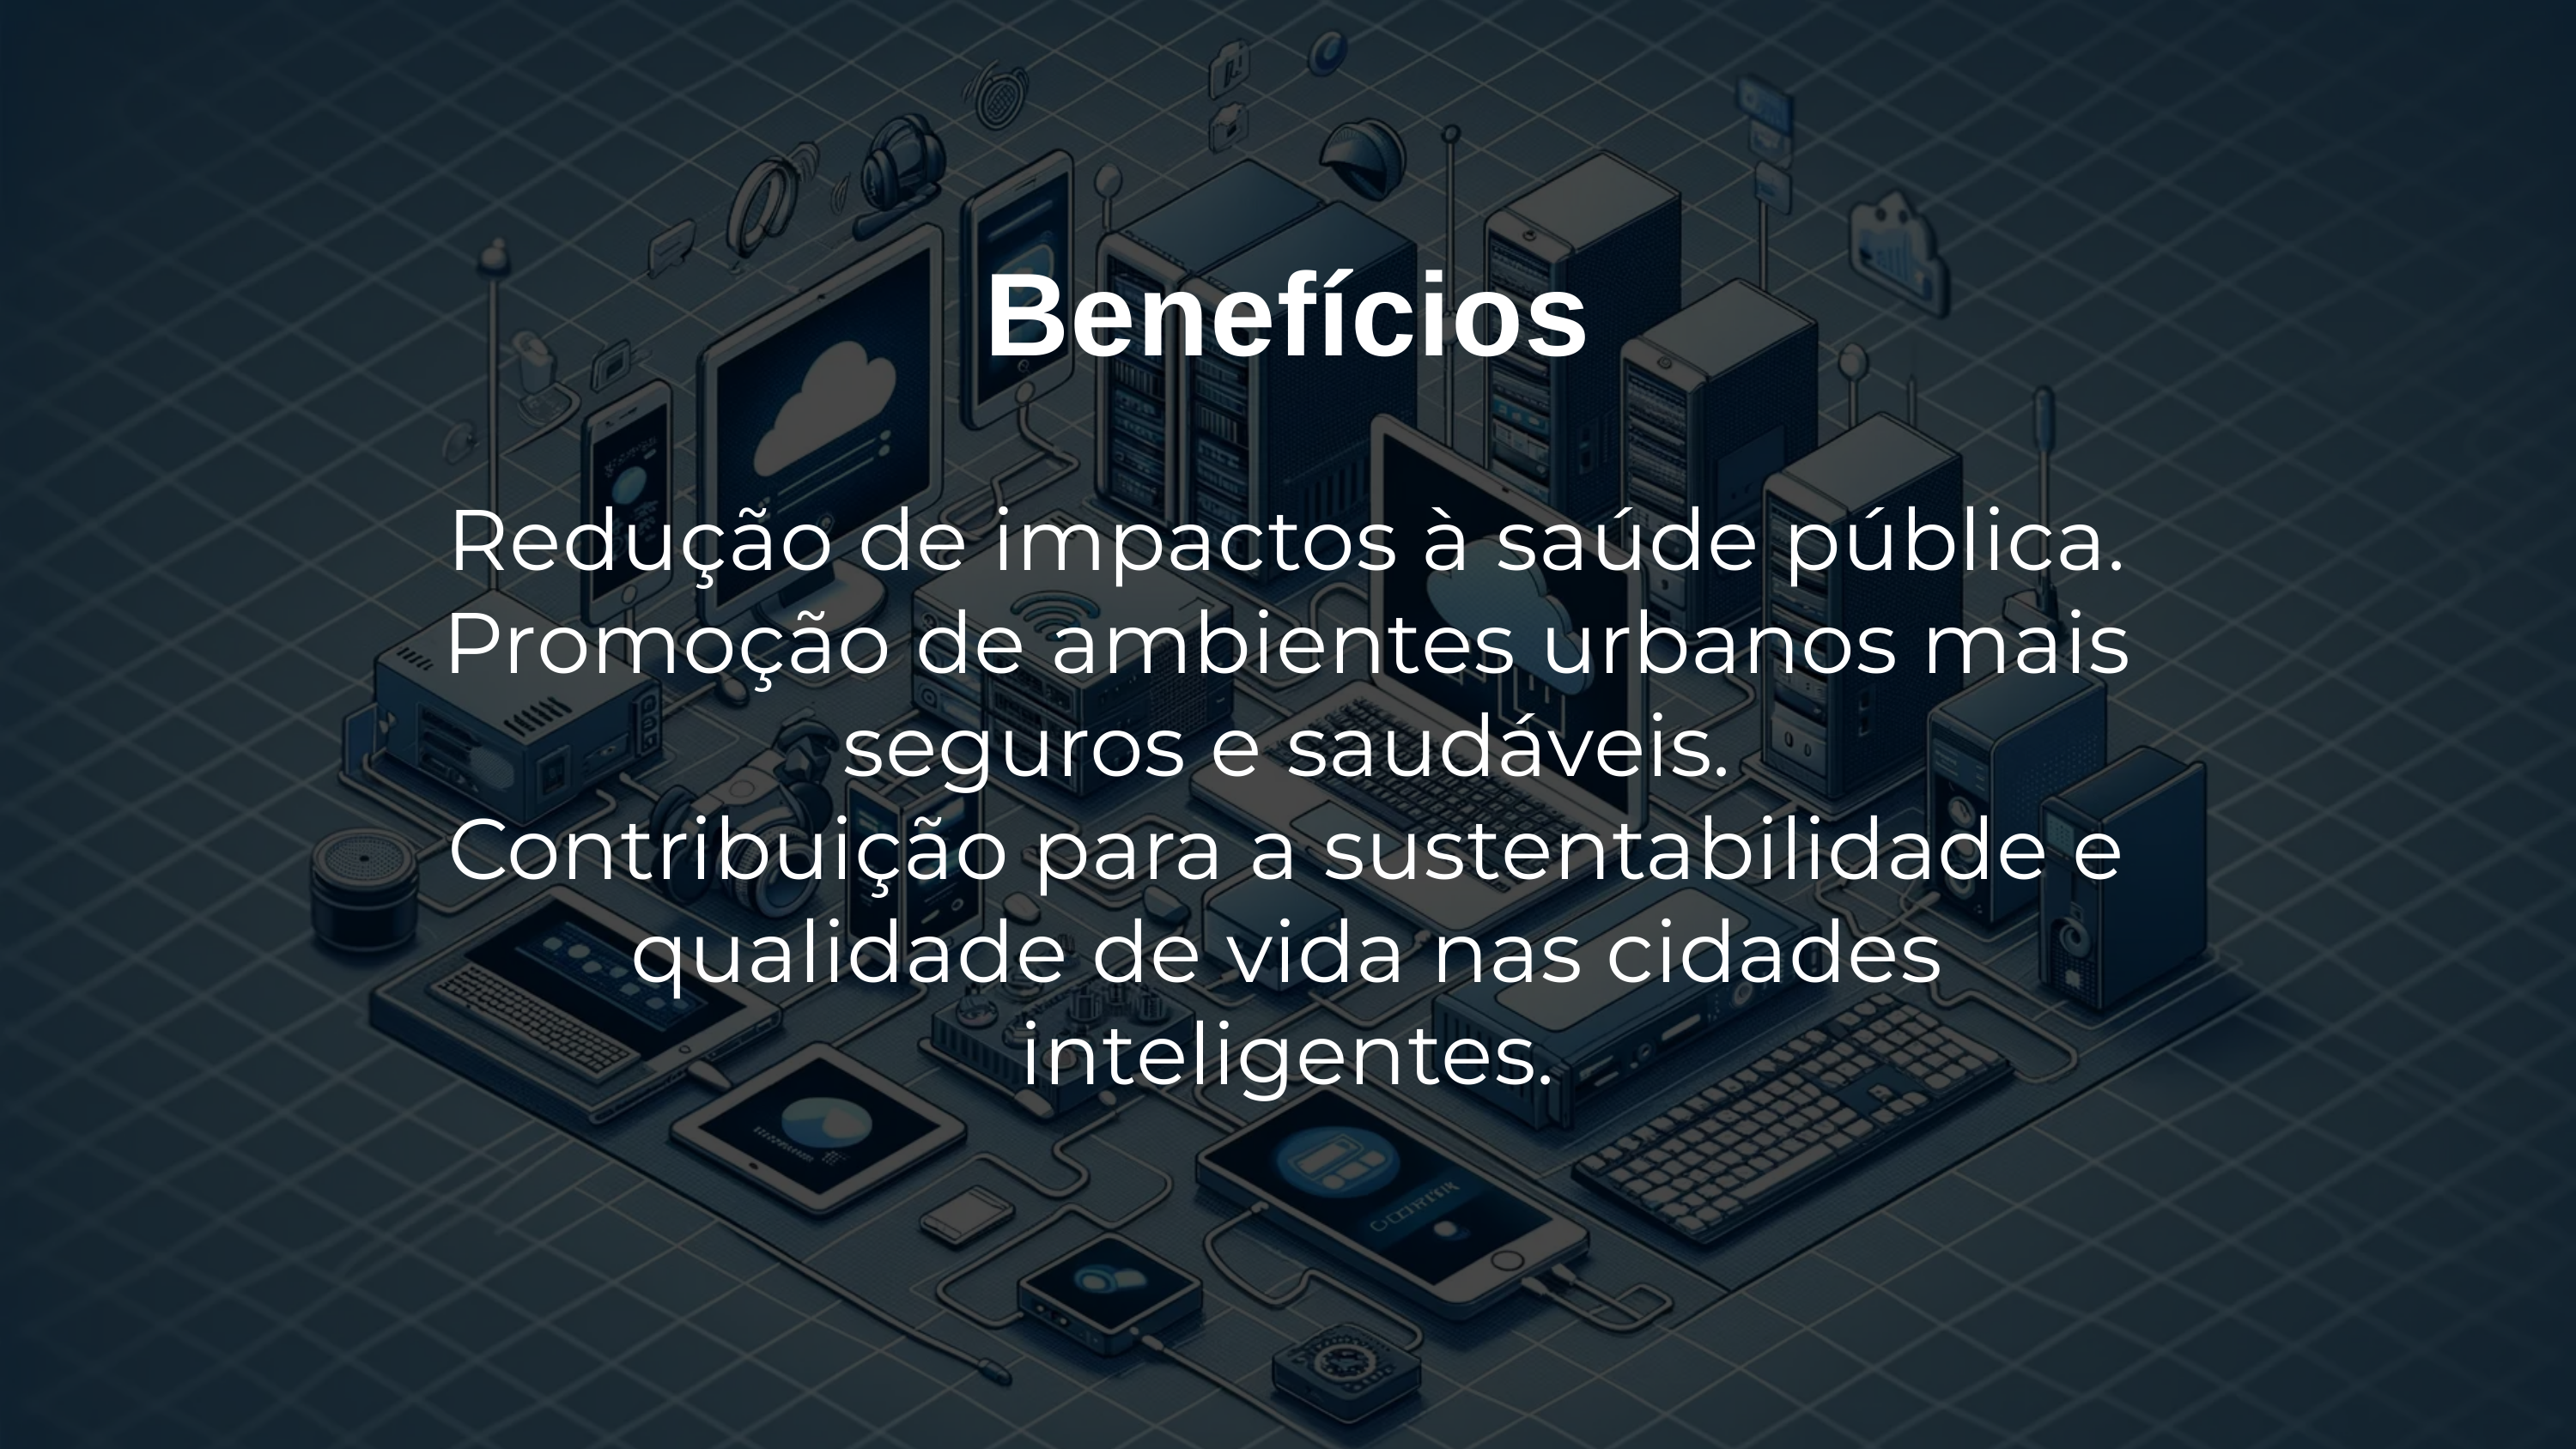

Benefícios
Redução de impactos à saúde pública.
Promoção de ambientes urbanos mais seguros e saudáveis.
Contribuição para a sustentabilidade e qualidade de vida nas cidades inteligentes.